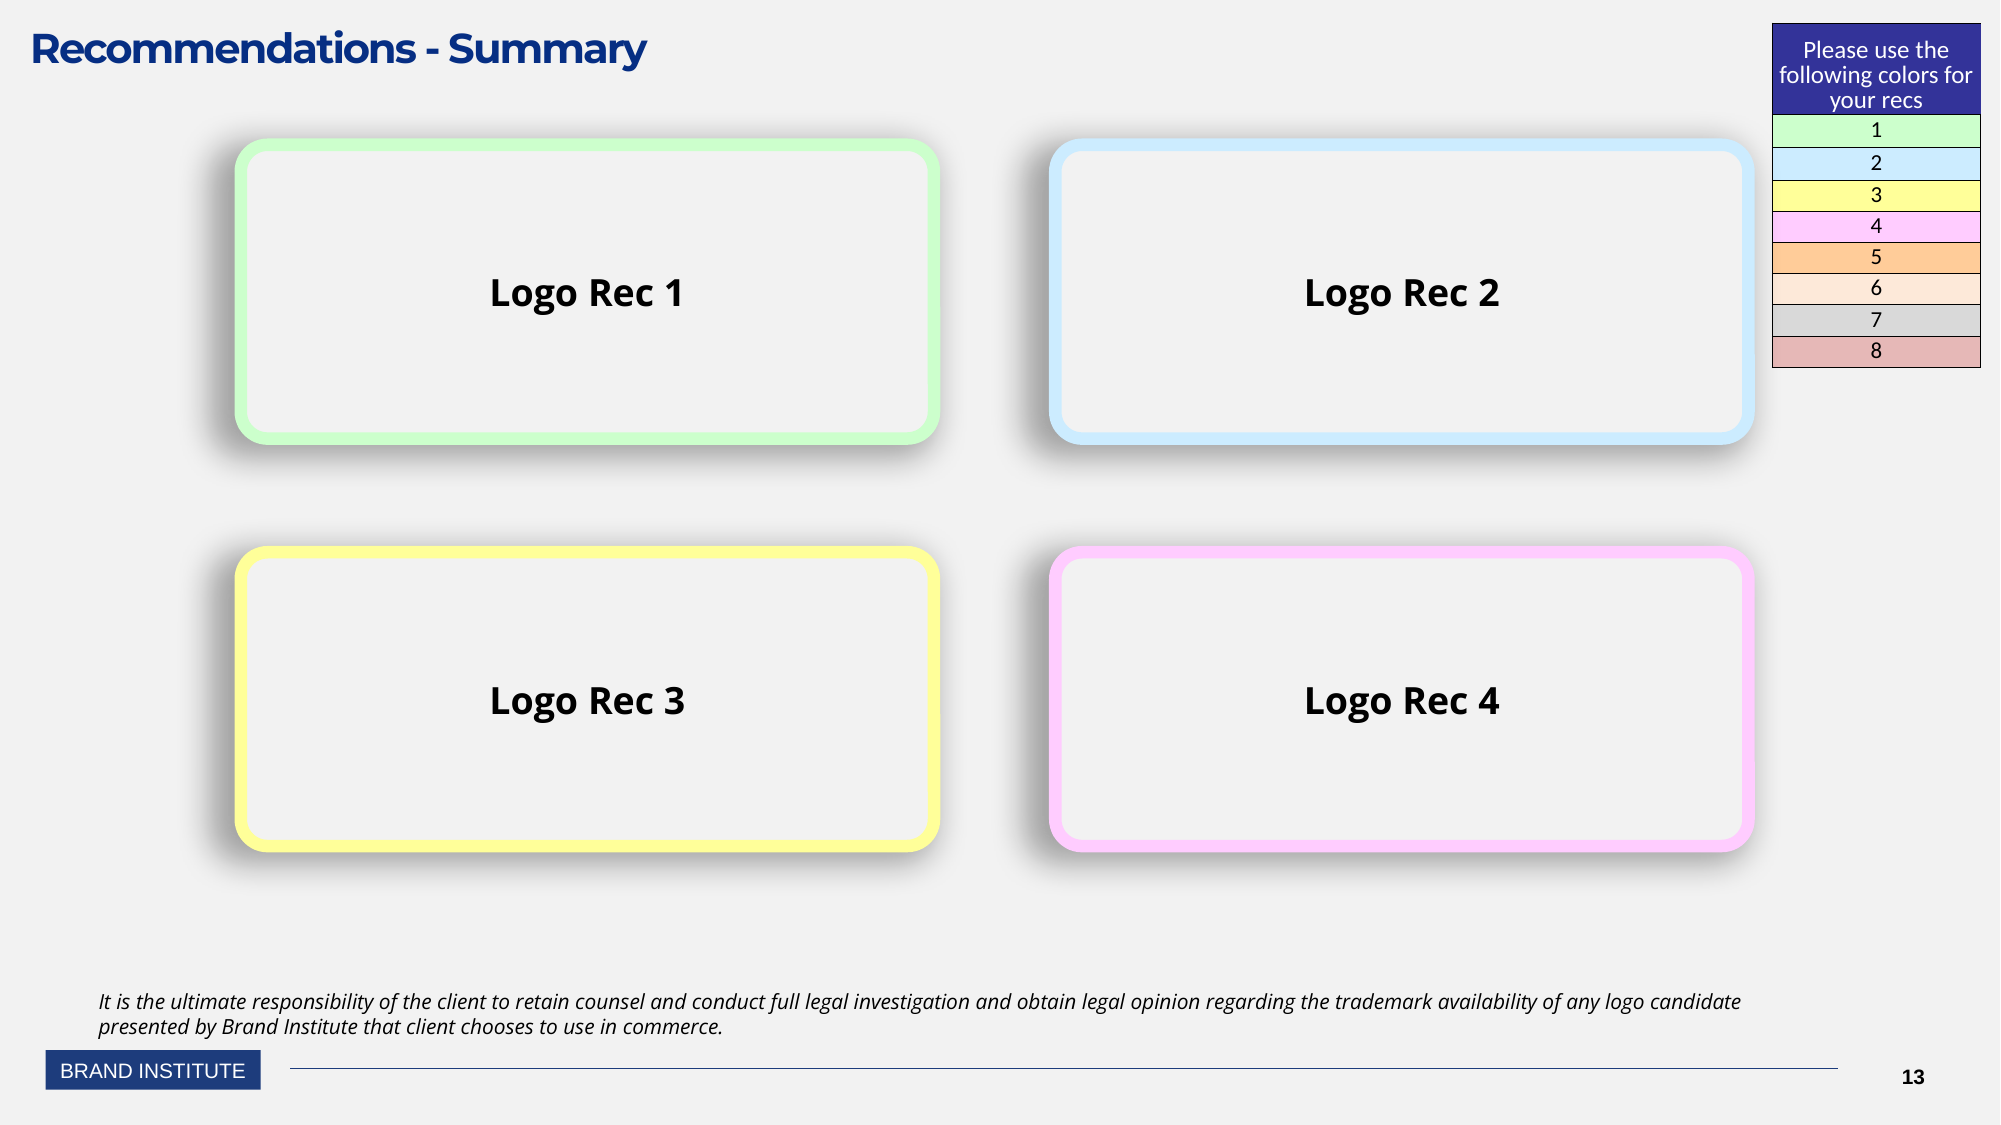

# Recommendations - Summary
| Please use the following colors for your recs |
| --- |
| 1 |
| 2 |
| 3 |
| 4 |
| 5 |
| 6 |
| 7 |
| 8 |
Logo Rec 1
Logo Rec 2
Logo Rec 3
Logo Rec 4
It is the ultimate responsibility of the client to retain counsel and conduct full legal investigation and obtain legal opinion regarding the trademark availability of any logo candidate presented by Brand Institute that client chooses to use in commerce.